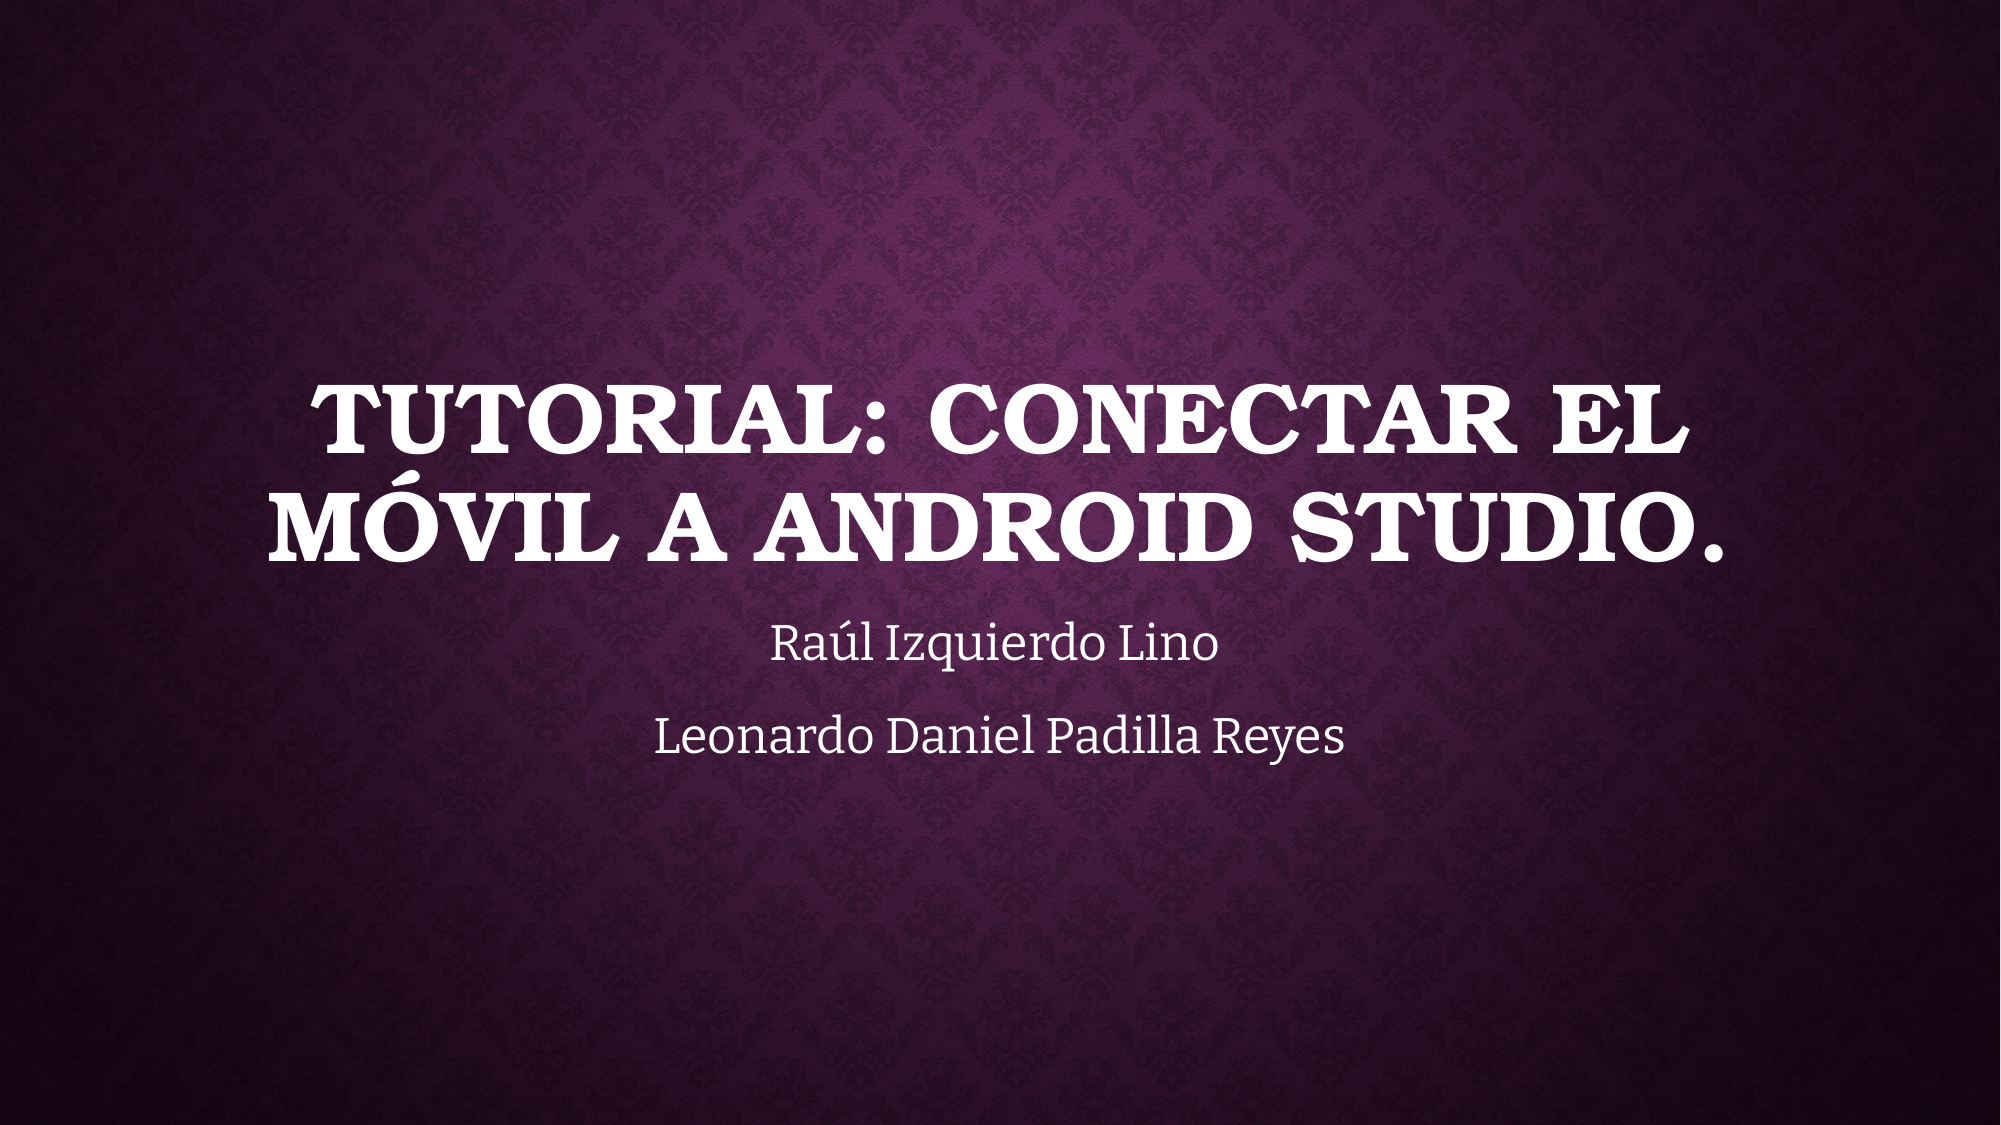

# Tutorial: Conectar el móvil a Android Studio.
Raúl Izquierdo Lino
Leonardo Daniel Padilla Reyes